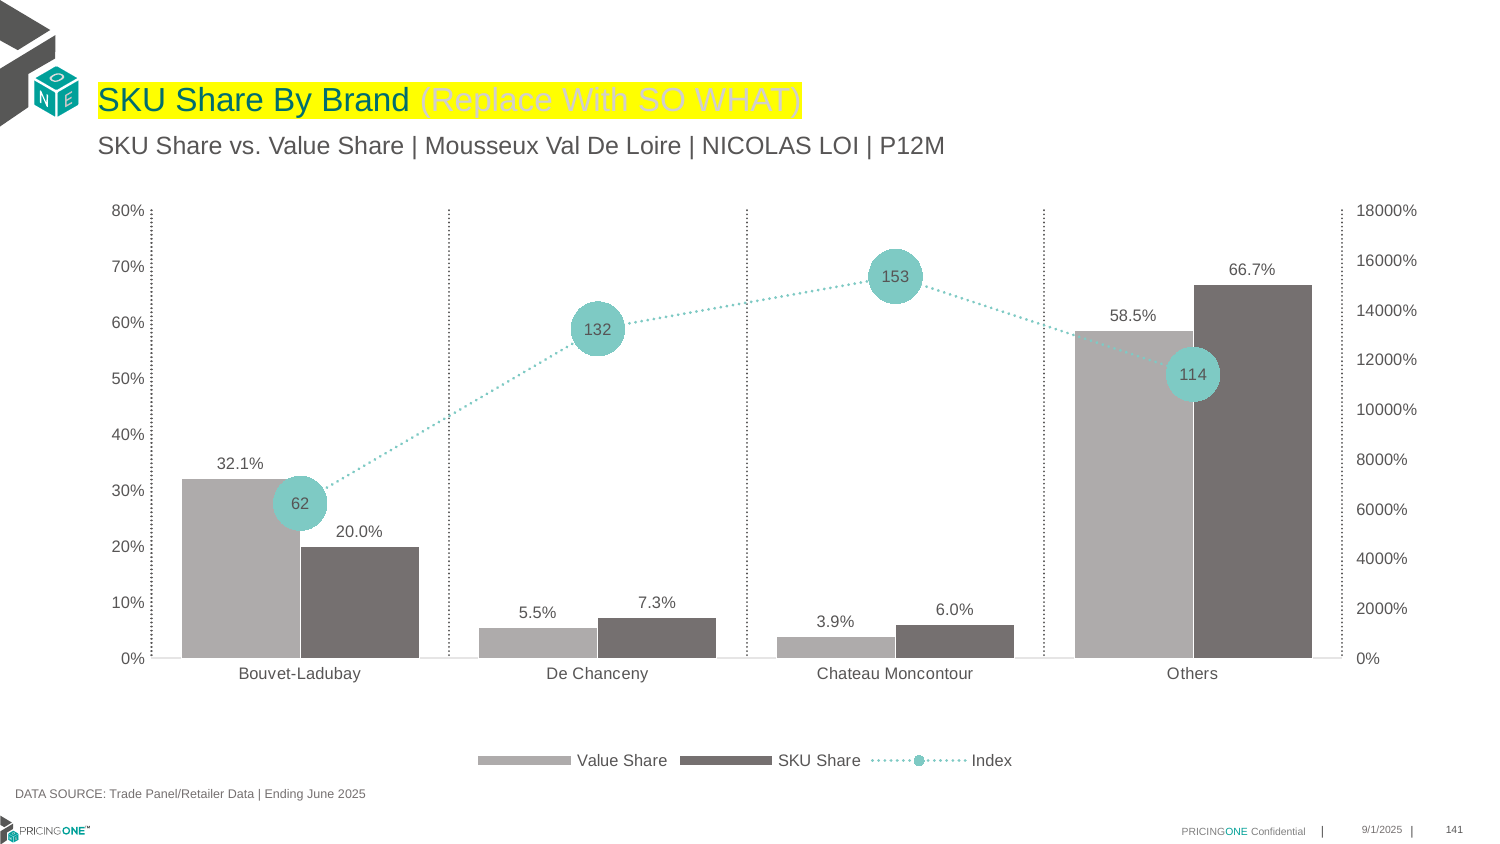

# SKU Share By Brand (Replace With SO WHAT)
SKU Share vs. Value Share | Mousseux Val De Loire | NICOLAS LOI | P12M

### Chart

| Category | Value Share | SKU Share | Index |
|---|---|---|---|
| Bouvet-Ladubay | 0.32091290863494043 | 0.19980879541108984 | 62.262623295838026 |
| De Chanceny | 0.05490510320675481 | 0.07265774378585084 | 132.33331610769466 |
| Chateau Moncontour | 0.039264568401371144 | 0.060229445506692146 | 153.39388145315485 |
| Others | 0.5849174197569337 | 0.6673040152963668 | 114.08516702642733 |
DATA SOURCE: Trade Panel/Retailer Data | Ending June 2025

9/1/2025
141